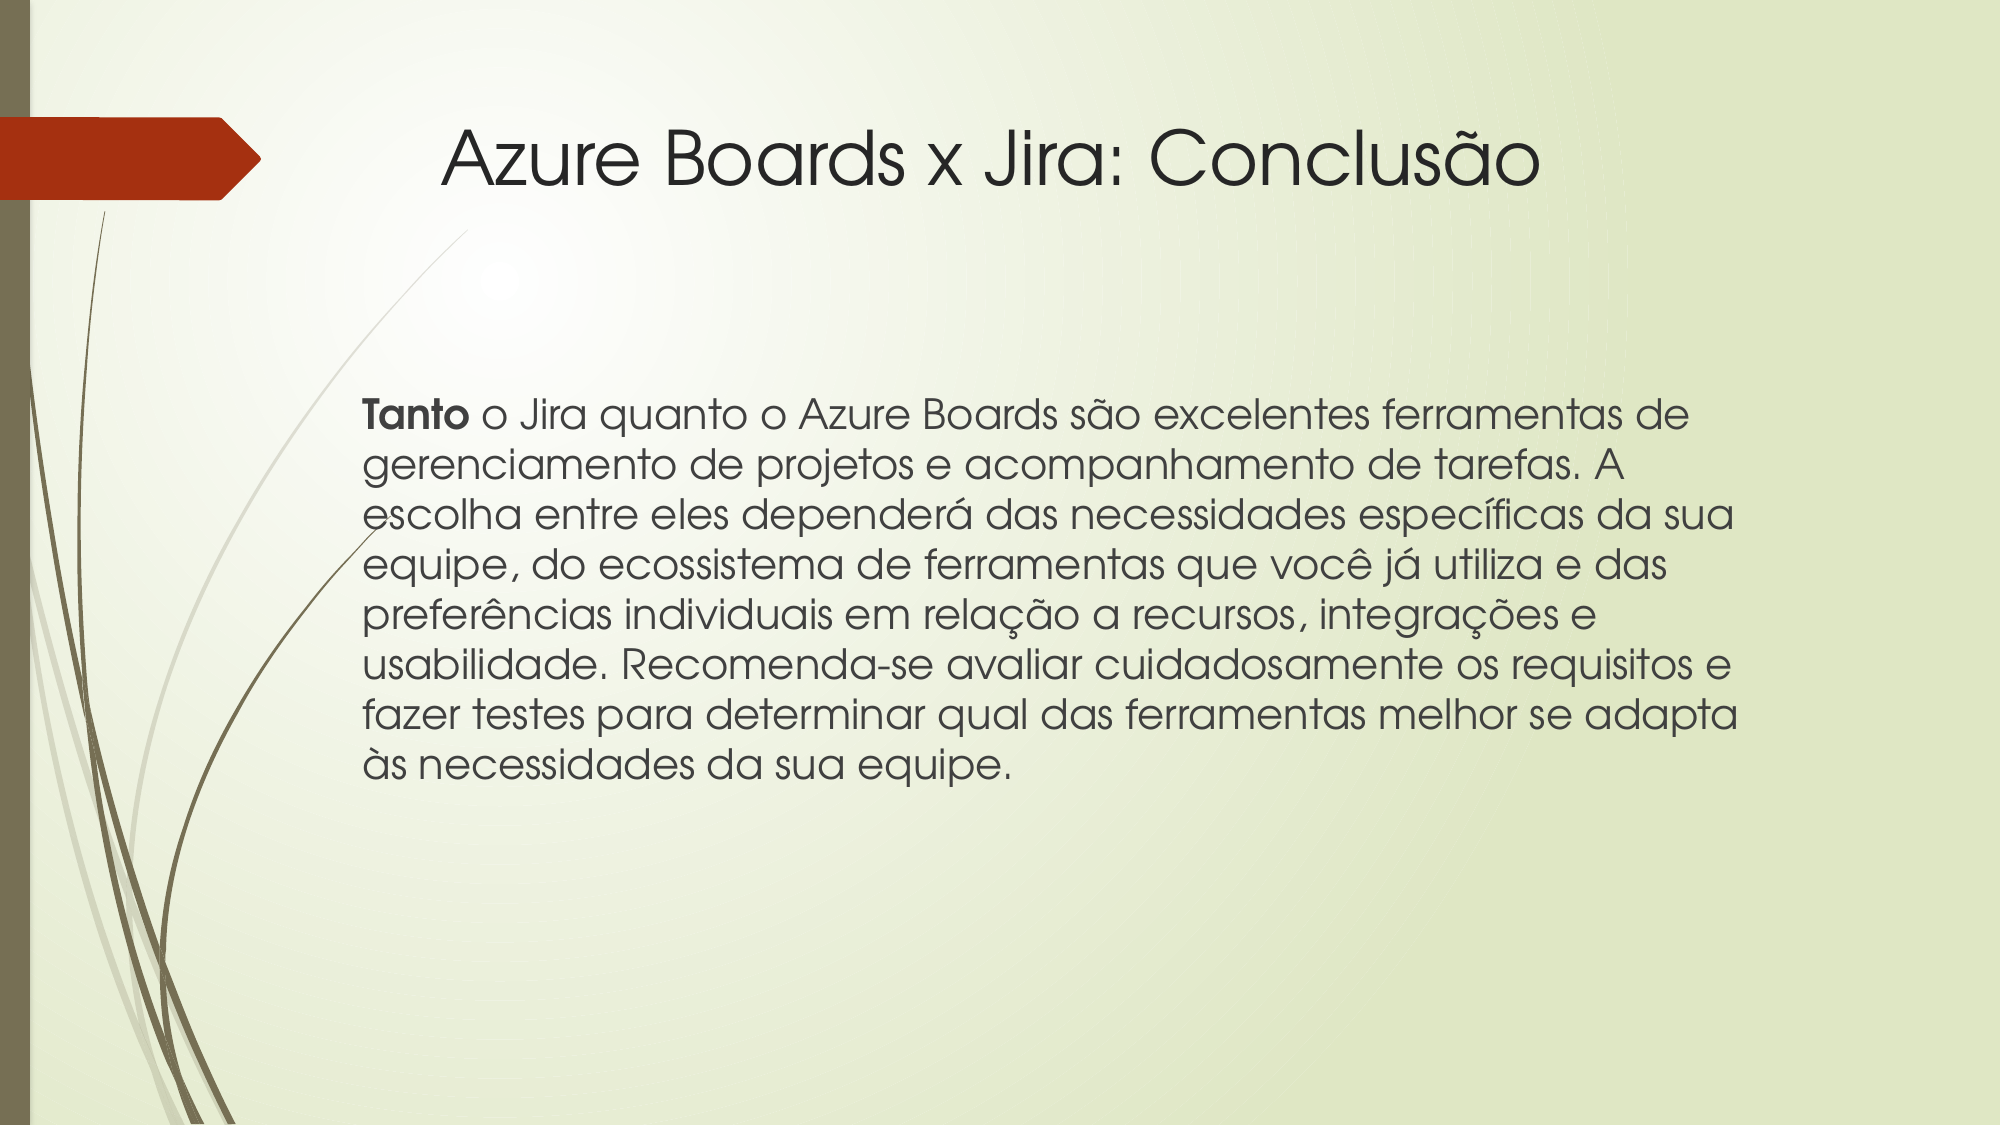

# Azure Boards x Jira: Conclusão
Tanto o Jira quanto o Azure Boards são excelentes ferramentas de gerenciamento de projetos e acompanhamento de tarefas. A escolha entre eles dependerá das necessidades específicas da sua equipe, do ecossistema de ferramentas que você já utiliza e das preferências individuais em relação a recursos, integrações e usabilidade. Recomenda-se avaliar cuidadosamente os requisitos e fazer testes para determinar qual das ferramentas melhor se adapta às necessidades da sua equipe.